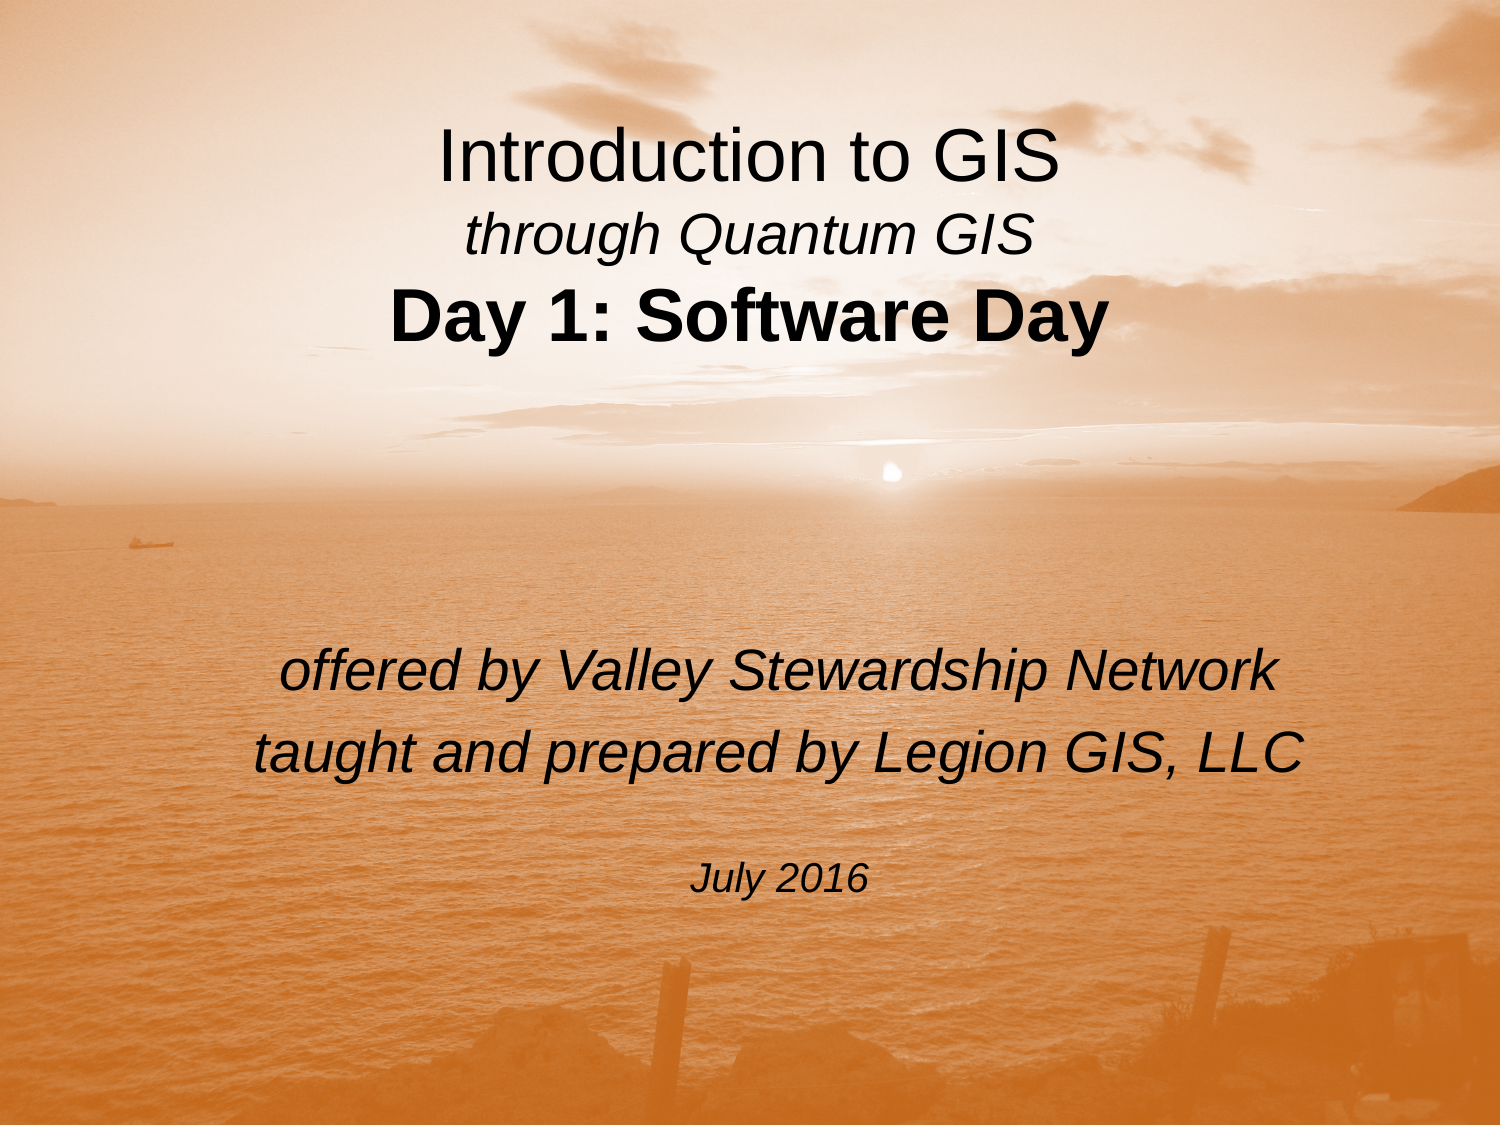

Introduction to GIS
through Quantum GIS
Day 1: Software Day
offered by Valley Stewardship Network
taught and prepared by Legion GIS, LLC

July 2016